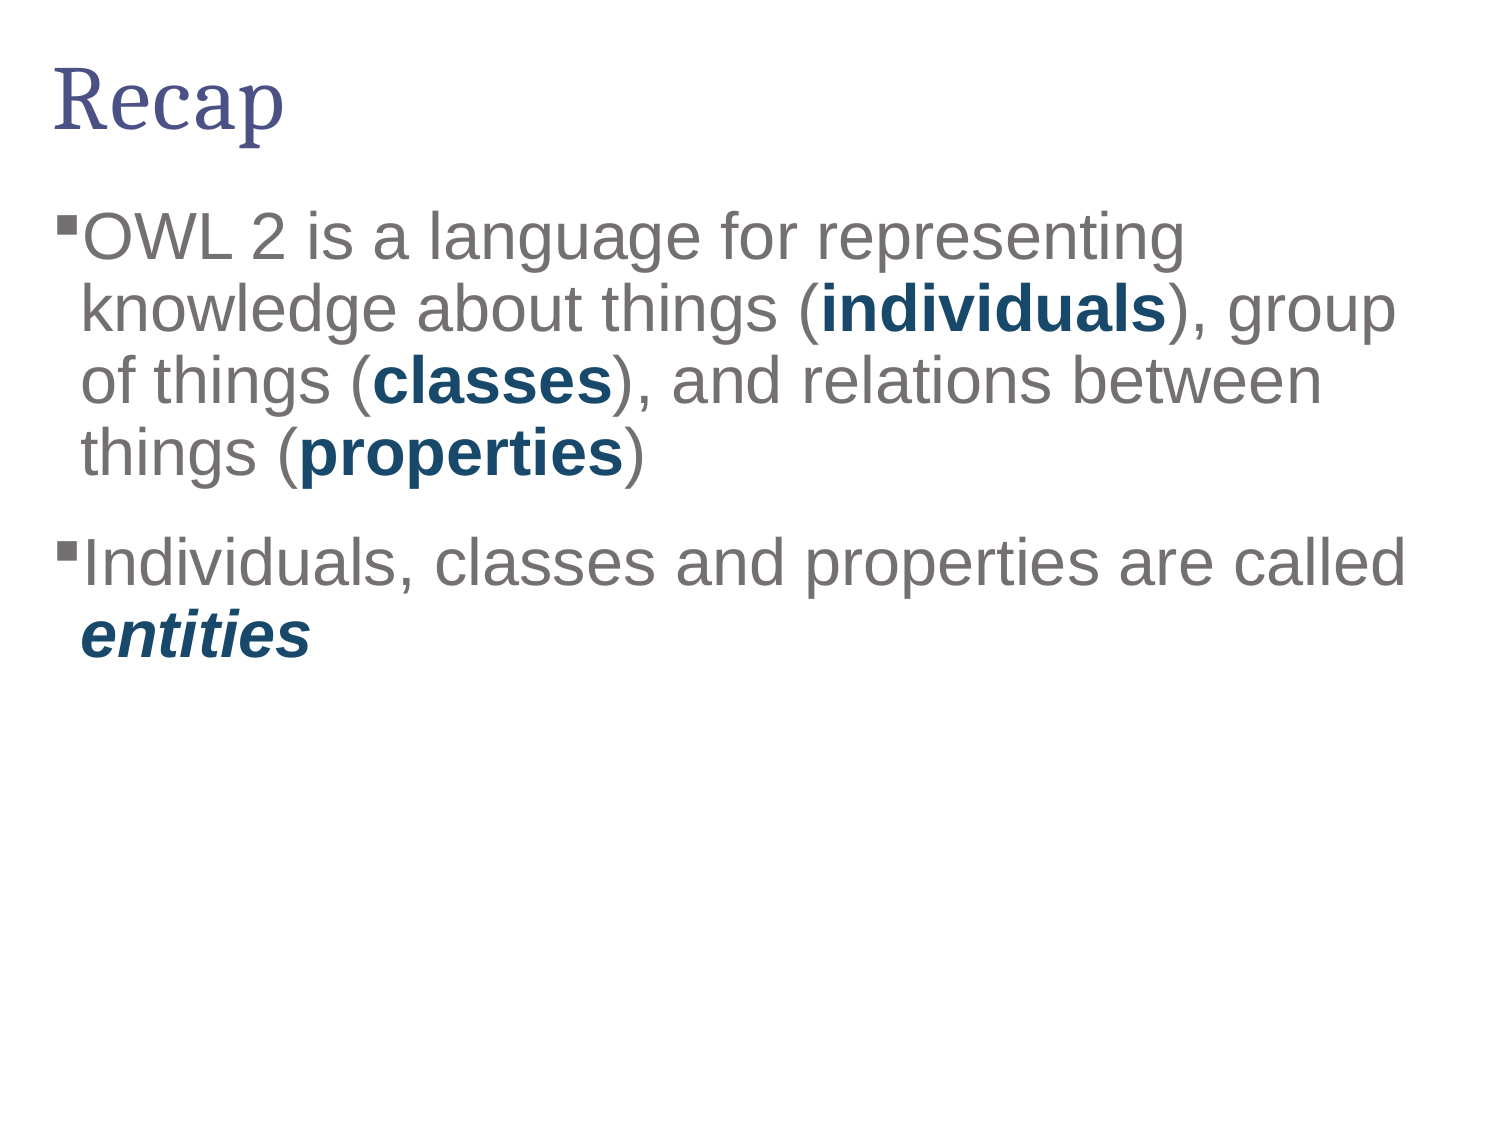

# Recap
OWL 2 is a language for representing knowledge about things (individuals), group of things (classes), and relations between things (properties)
Individuals, classes and properties are called entities